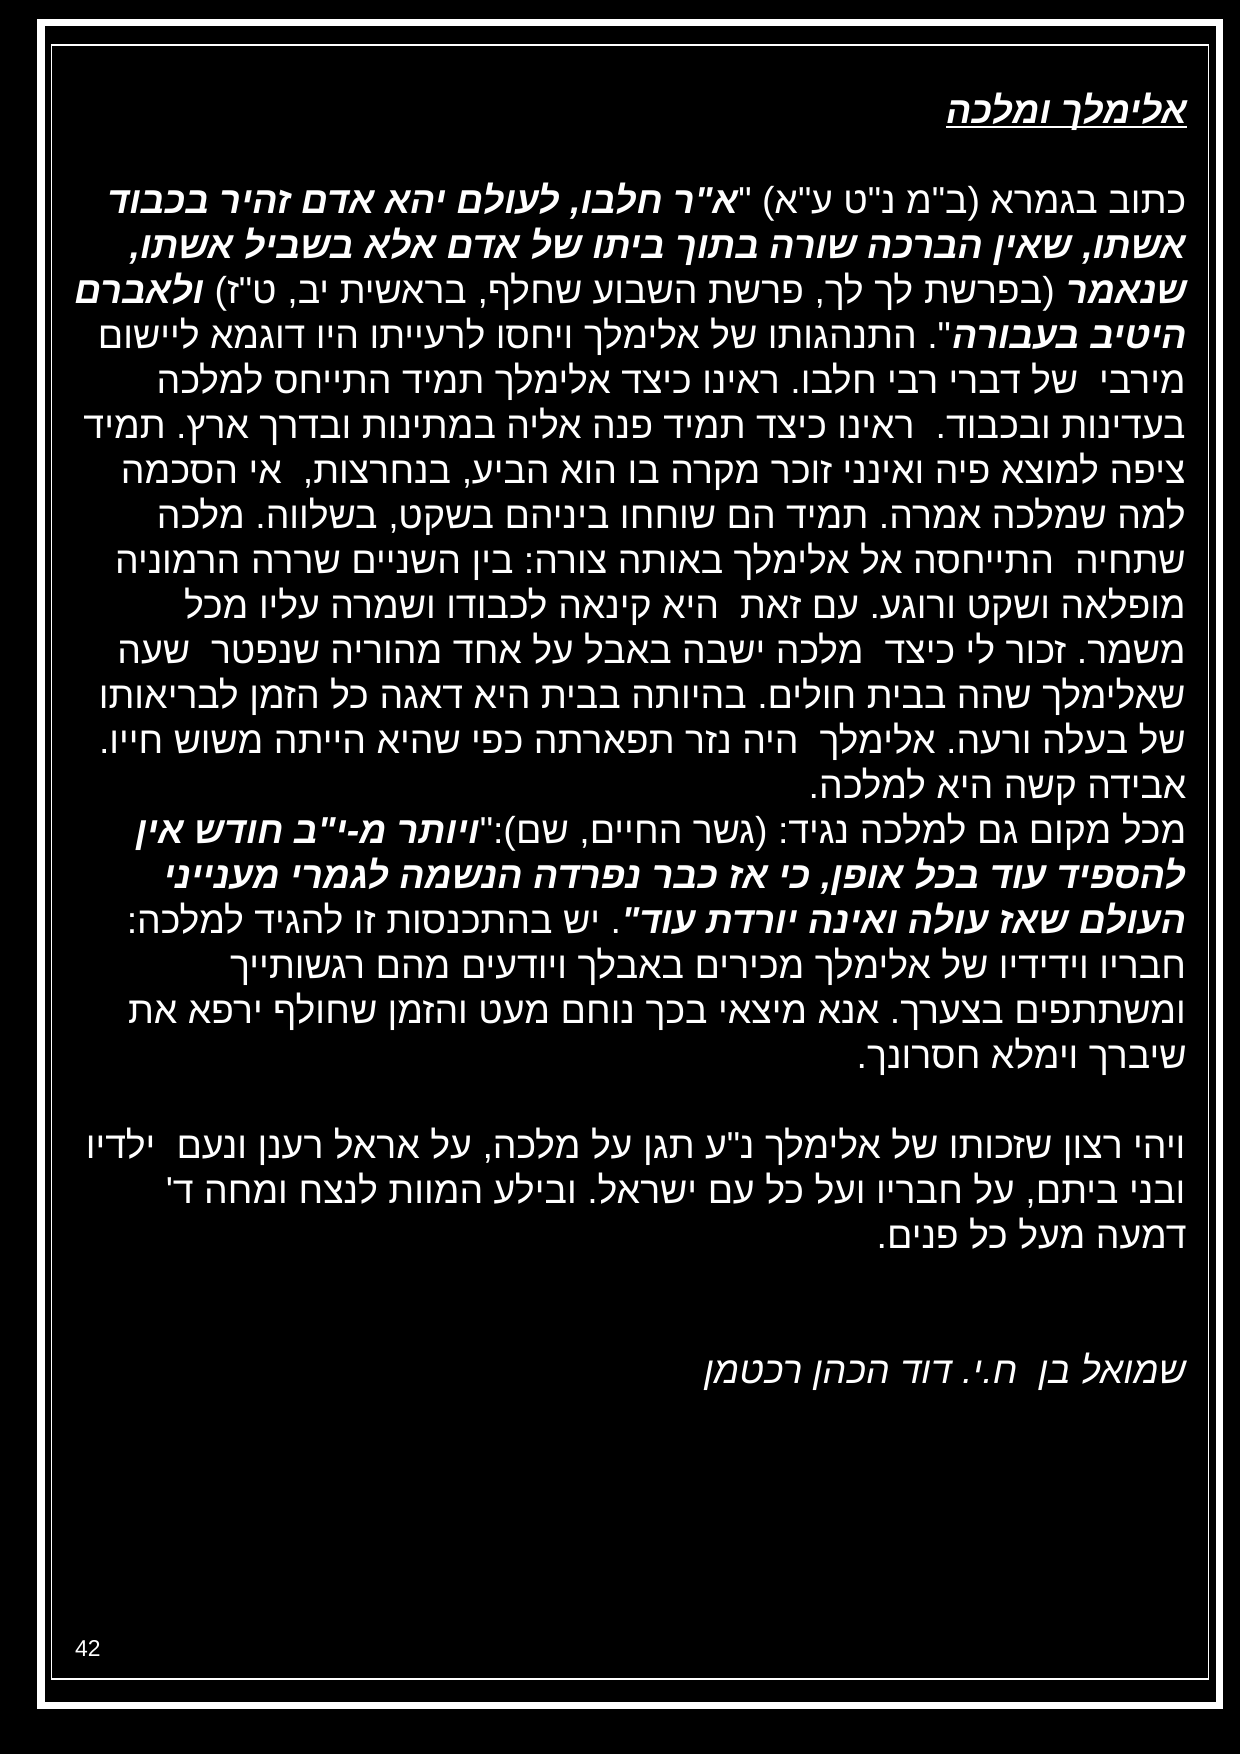

אלימלך ומלכה

כתוב בגמרא (ב"מ נ"ט ע"א) "א"ר חלבו, לעולם יהא אדם זהיר בכבוד אשתו, שאין הברכה שורה בתוך ביתו של אדם אלא בשביל אשתו, שנאמר (בפרשת לך לך, פרשת השבוע שחלף, בראשית יב, ט"ז) ולאברם היטיב בעבורה". התנהגותו של אלימלך ויחסו לרעייתו היו דוגמא ליישום מירבי  של דברי רבי חלבו. ראינו כיצד אלימלך תמיד התייחס למלכה בעדינות ובכבוד.  ראינו כיצד תמיד פנה אליה במתינות ובדרך ארץ. תמיד ציפה למוצא פיה ואינני זוכר מקרה בו הוא הביע, בנחרצות,  אי הסכמה למה שמלכה אמרה. תמיד הם שוחחו ביניהם בשקט, בשלווה. מלכה שתחיה  התייחסה אל אלימלך באותה צורה: בין השניים שררה הרמוניה מופלאה ושקט ורוגע. עם זאת  היא קינאה לכבודו ושמרה עליו מכל משמר. זכור לי כיצד  מלכה ישבה באבל על אחד מהוריה שנפטר  שעה שאלימלך שהה בבית חולים. בהיותה בבית היא דאגה כל הזמן לבריאותו של בעלה ורעה. אלימלך  היה נזר תפארתה כפי שהיא הייתה משוש חייו.  אבידה קשה היא למלכה.
מכל מקום גם למלכה נגיד: (גשר החיים, שם):"ויותר מ-י"ב חודש אין להספיד עוד בכל אופן, כי אז כבר נפרדה הנשמה לגמרי מענייני העולם שאז עולה ואינה יורדת עוד". יש בהתכנסות זו להגיד למלכה: חבריו וידידיו של אלימלך מכירים באבלך ויודעים מהם רגשותייך ומשתתפים בצערך. אנא מיצאי בכך נוחם מעט והזמן שחולף ירפא את שיברך וימלא חסרונך.

ויהי רצון שזכותו של אלימלך נ"ע תגן על מלכה, על אראל רענן ונעם  ילדיו ובני ביתם, על חבריו ועל כל עם ישראל. ובילע המוות לנצח ומחה ד' דמעה מעל כל פנים.

שמואל בן  ח.י. דוד הכהן רכטמן

42